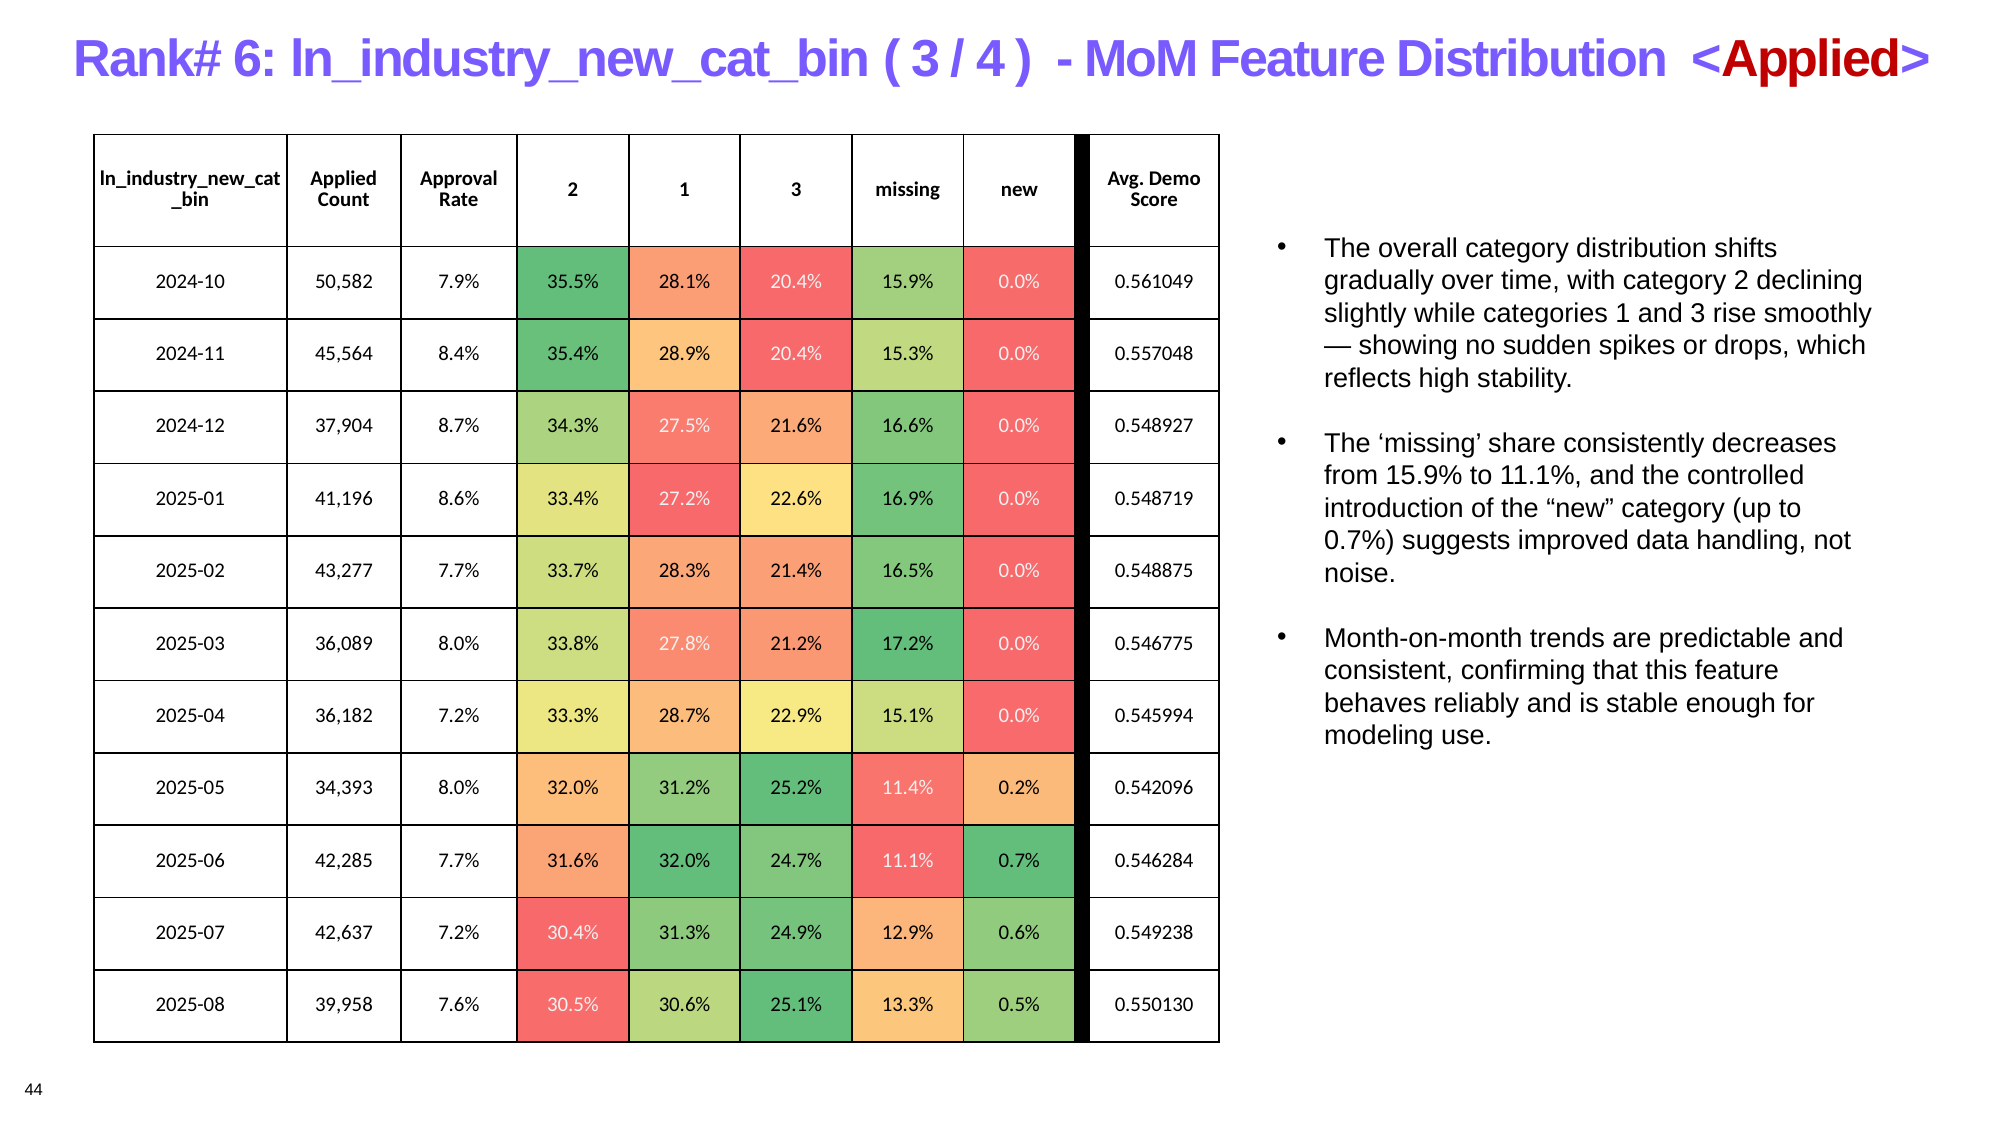

Rank# 6: ln_industry_new_cat_bin ( 3 / 4 )  - MoM Feature Distribution  <Applied>
| ln\_industry\_new\_cat\_bin | Applied Count | Approval Rate | 2 | 1 | 3 | missing | new |  | Avg. Demo Score |
| --- | --- | --- | --- | --- | --- | --- | --- | --- | --- |
| 2024-10 | 50,582 | 7.9% | 35.5% | 28.1% | 20.4% | 15.9% | 0.0% |  | 0.561049 |
| 2024-11 | 45,564 | 8.4% | 35.4% | 28.9% | 20.4% | 15.3% | 0.0% |  | 0.557048 |
| 2024-12 | 37,904 | 8.7% | 34.3% | 27.5% | 21.6% | 16.6% | 0.0% |  | 0.548927 |
| 2025-01 | 41,196 | 8.6% | 33.4% | 27.2% | 22.6% | 16.9% | 0.0% |  | 0.548719 |
| 2025-02 | 43,277 | 7.7% | 33.7% | 28.3% | 21.4% | 16.5% | 0.0% |  | 0.548875 |
| 2025-03 | 36,089 | 8.0% | 33.8% | 27.8% | 21.2% | 17.2% | 0.0% |  | 0.546775 |
| 2025-04 | 36,182 | 7.2% | 33.3% | 28.7% | 22.9% | 15.1% | 0.0% |  | 0.545994 |
| 2025-05 | 34,393 | 8.0% | 32.0% | 31.2% | 25.2% | 11.4% | 0.2% |  | 0.542096 |
| 2025-06 | 42,285 | 7.7% | 31.6% | 32.0% | 24.7% | 11.1% | 0.7% |  | 0.546284 |
| 2025-07 | 42,637 | 7.2% | 30.4% | 31.3% | 24.9% | 12.9% | 0.6% |  | 0.549238 |
| 2025-08 | 39,958 | 7.6% | 30.5% | 30.6% | 25.1% | 13.3% | 0.5% |  | 0.550130 |
The overall category distribution shifts gradually over time, with category 2 declining slightly while categories 1 and 3 rise smoothly — showing no sudden spikes or drops, which reflects high stability.

The ‘missing’ share consistently decreases from 15.9% to 11.1%, and the controlled introduction of the “new” category (up to 0.7%) suggests improved data handling, not noise.

Month-on-month trends are predictable and consistent, confirming that this feature behaves reliably and is stable enough for modeling use.

44